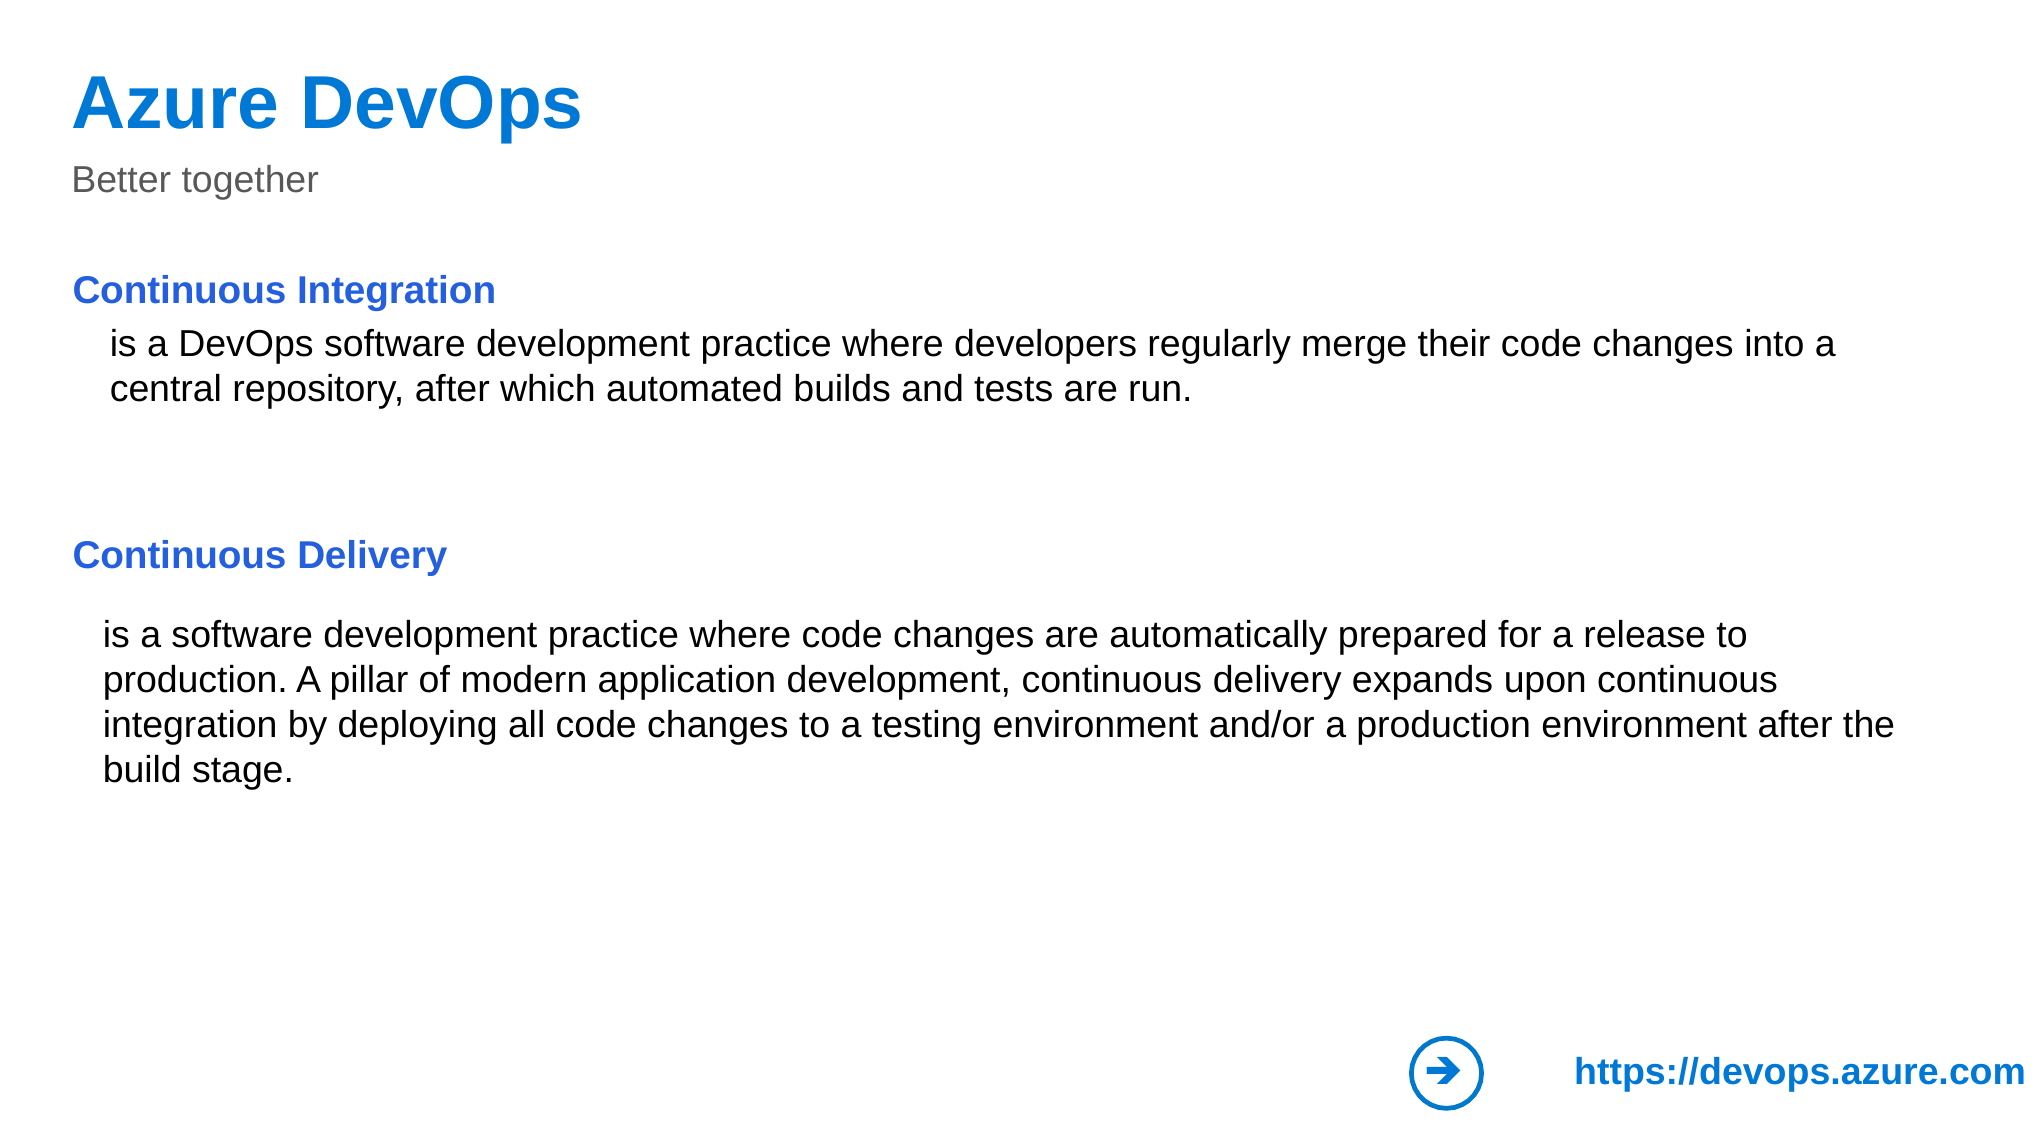

# Azure DevOps
Better together
Continuous Integration
is a DevOps software development practice where developers regularly merge their code changes into a central repository, after which automated builds and tests are run.
Continuous Delivery
is a software development practice where code changes are automatically prepared for a release to production. A pillar of modern application development, continuous delivery expands upon continuous integration by deploying all code changes to a testing environment and/or a production environment after the build stage.

🡺	https://devops.azure.com